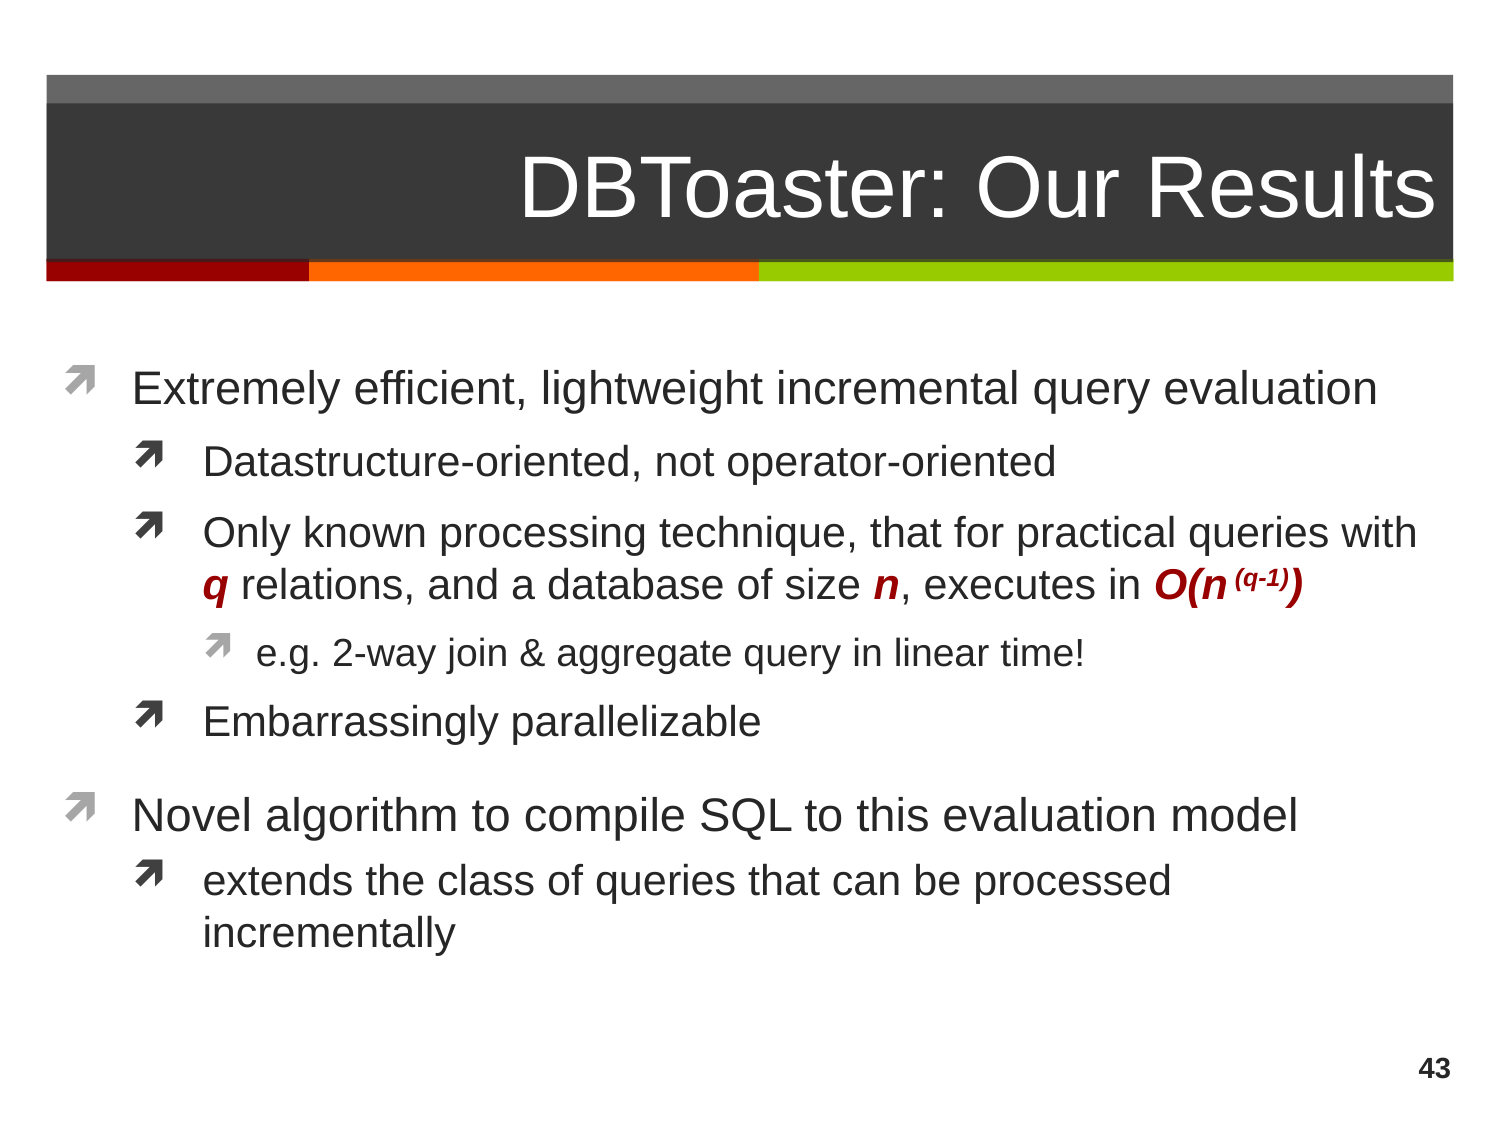

# DBToaster: Our Results
Extremely efficient, lightweight incremental query evaluation
Datastructure-oriented, not operator-oriented
Only known processing technique, that for practical queries with q relations, and a database of size n, executes in O(n (q-1))
e.g. 2-way join & aggregate query in linear time!
Embarrassingly parallelizable
Novel algorithm to compile SQL to this evaluation model
extends the class of queries that can be processed incrementally